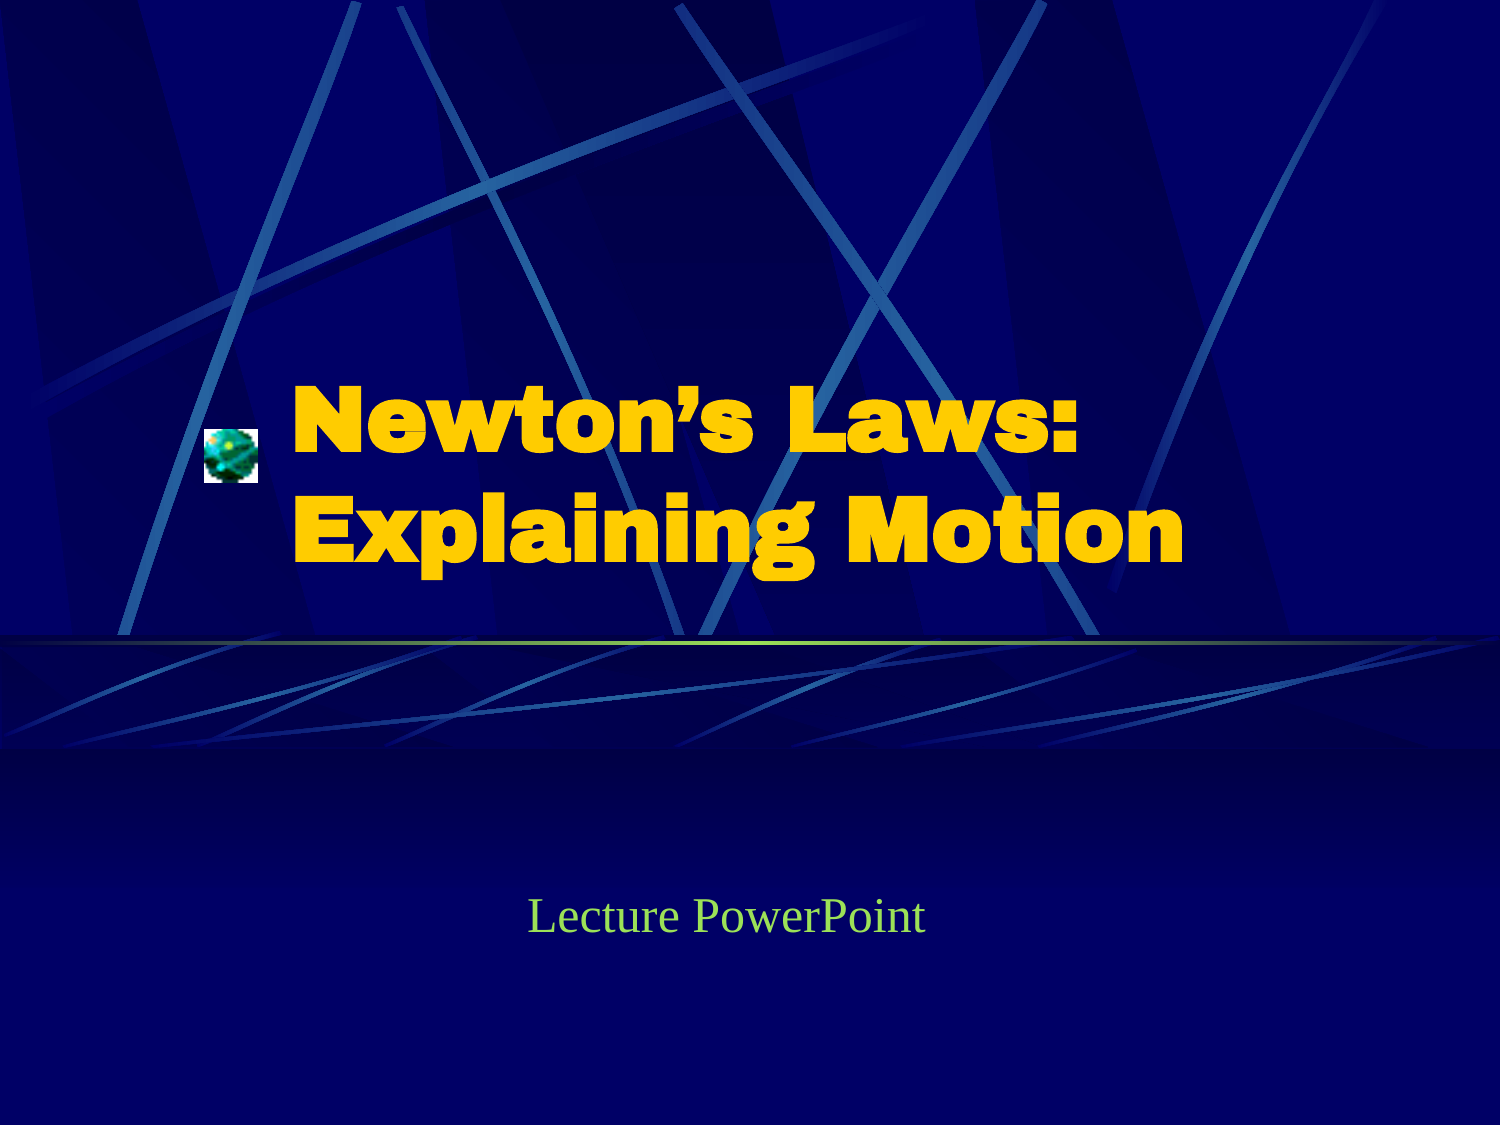

# Newton’s Laws: Explaining Motion
Lecture PowerPoint